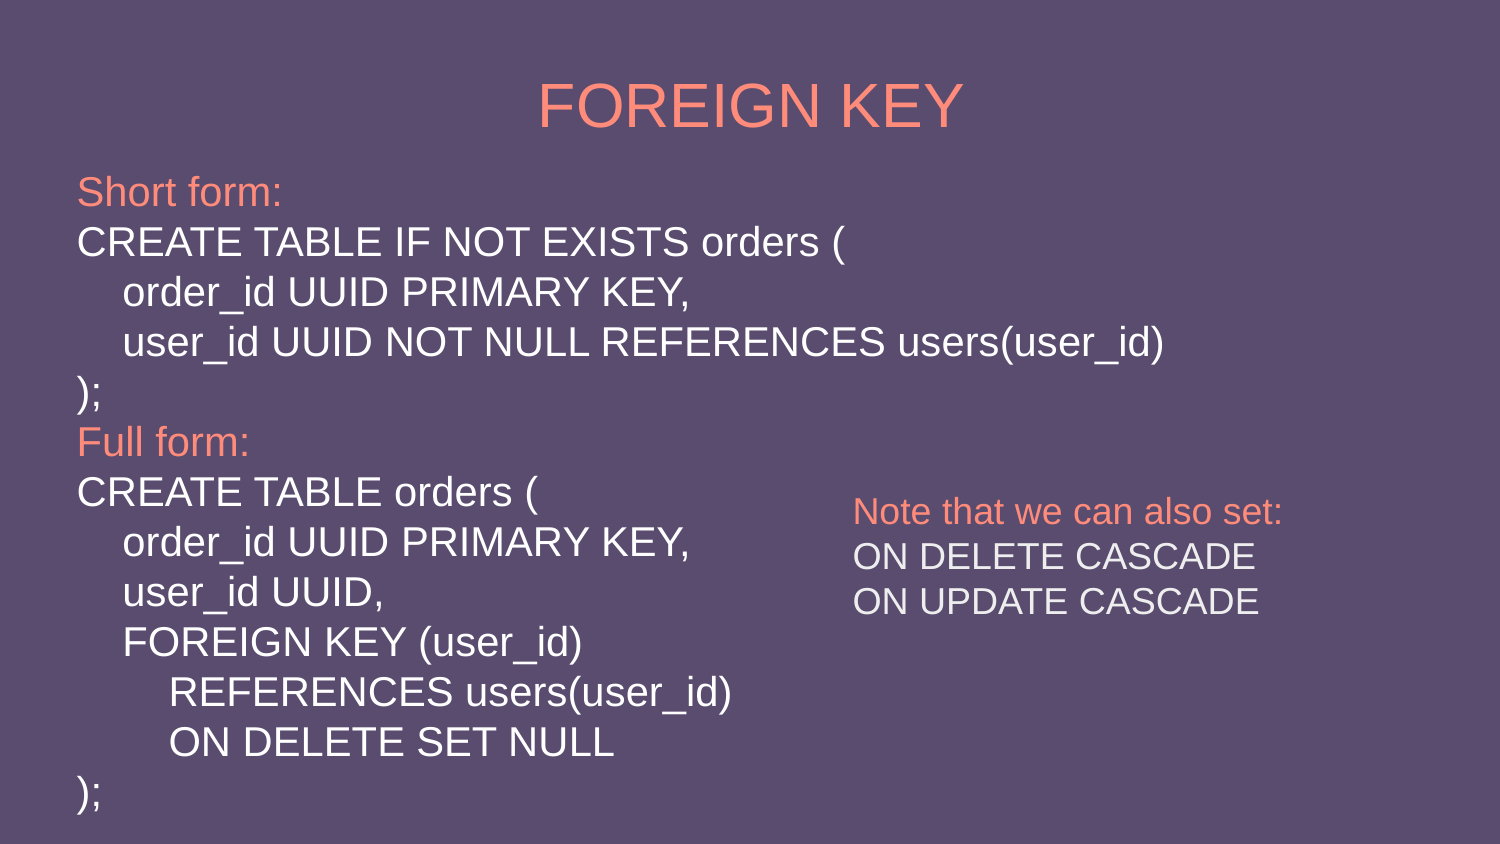

# FOREIGN KEY
Short form:
CREATE TABLE IF NOT EXISTS orders (
    order_id UUID PRIMARY KEY,
    user_id UUID NOT NULL REFERENCES users(user_id)
);
Full form:
CREATE TABLE orders (
    order_id UUID PRIMARY KEY,
    user_id UUID,
    FOREIGN KEY (user_id)
        REFERENCES users(user_id)
        ON DELETE SET NULL
);

Note that we can also set:
ON DELETE CASCADE
ON UPDATE CASCADE